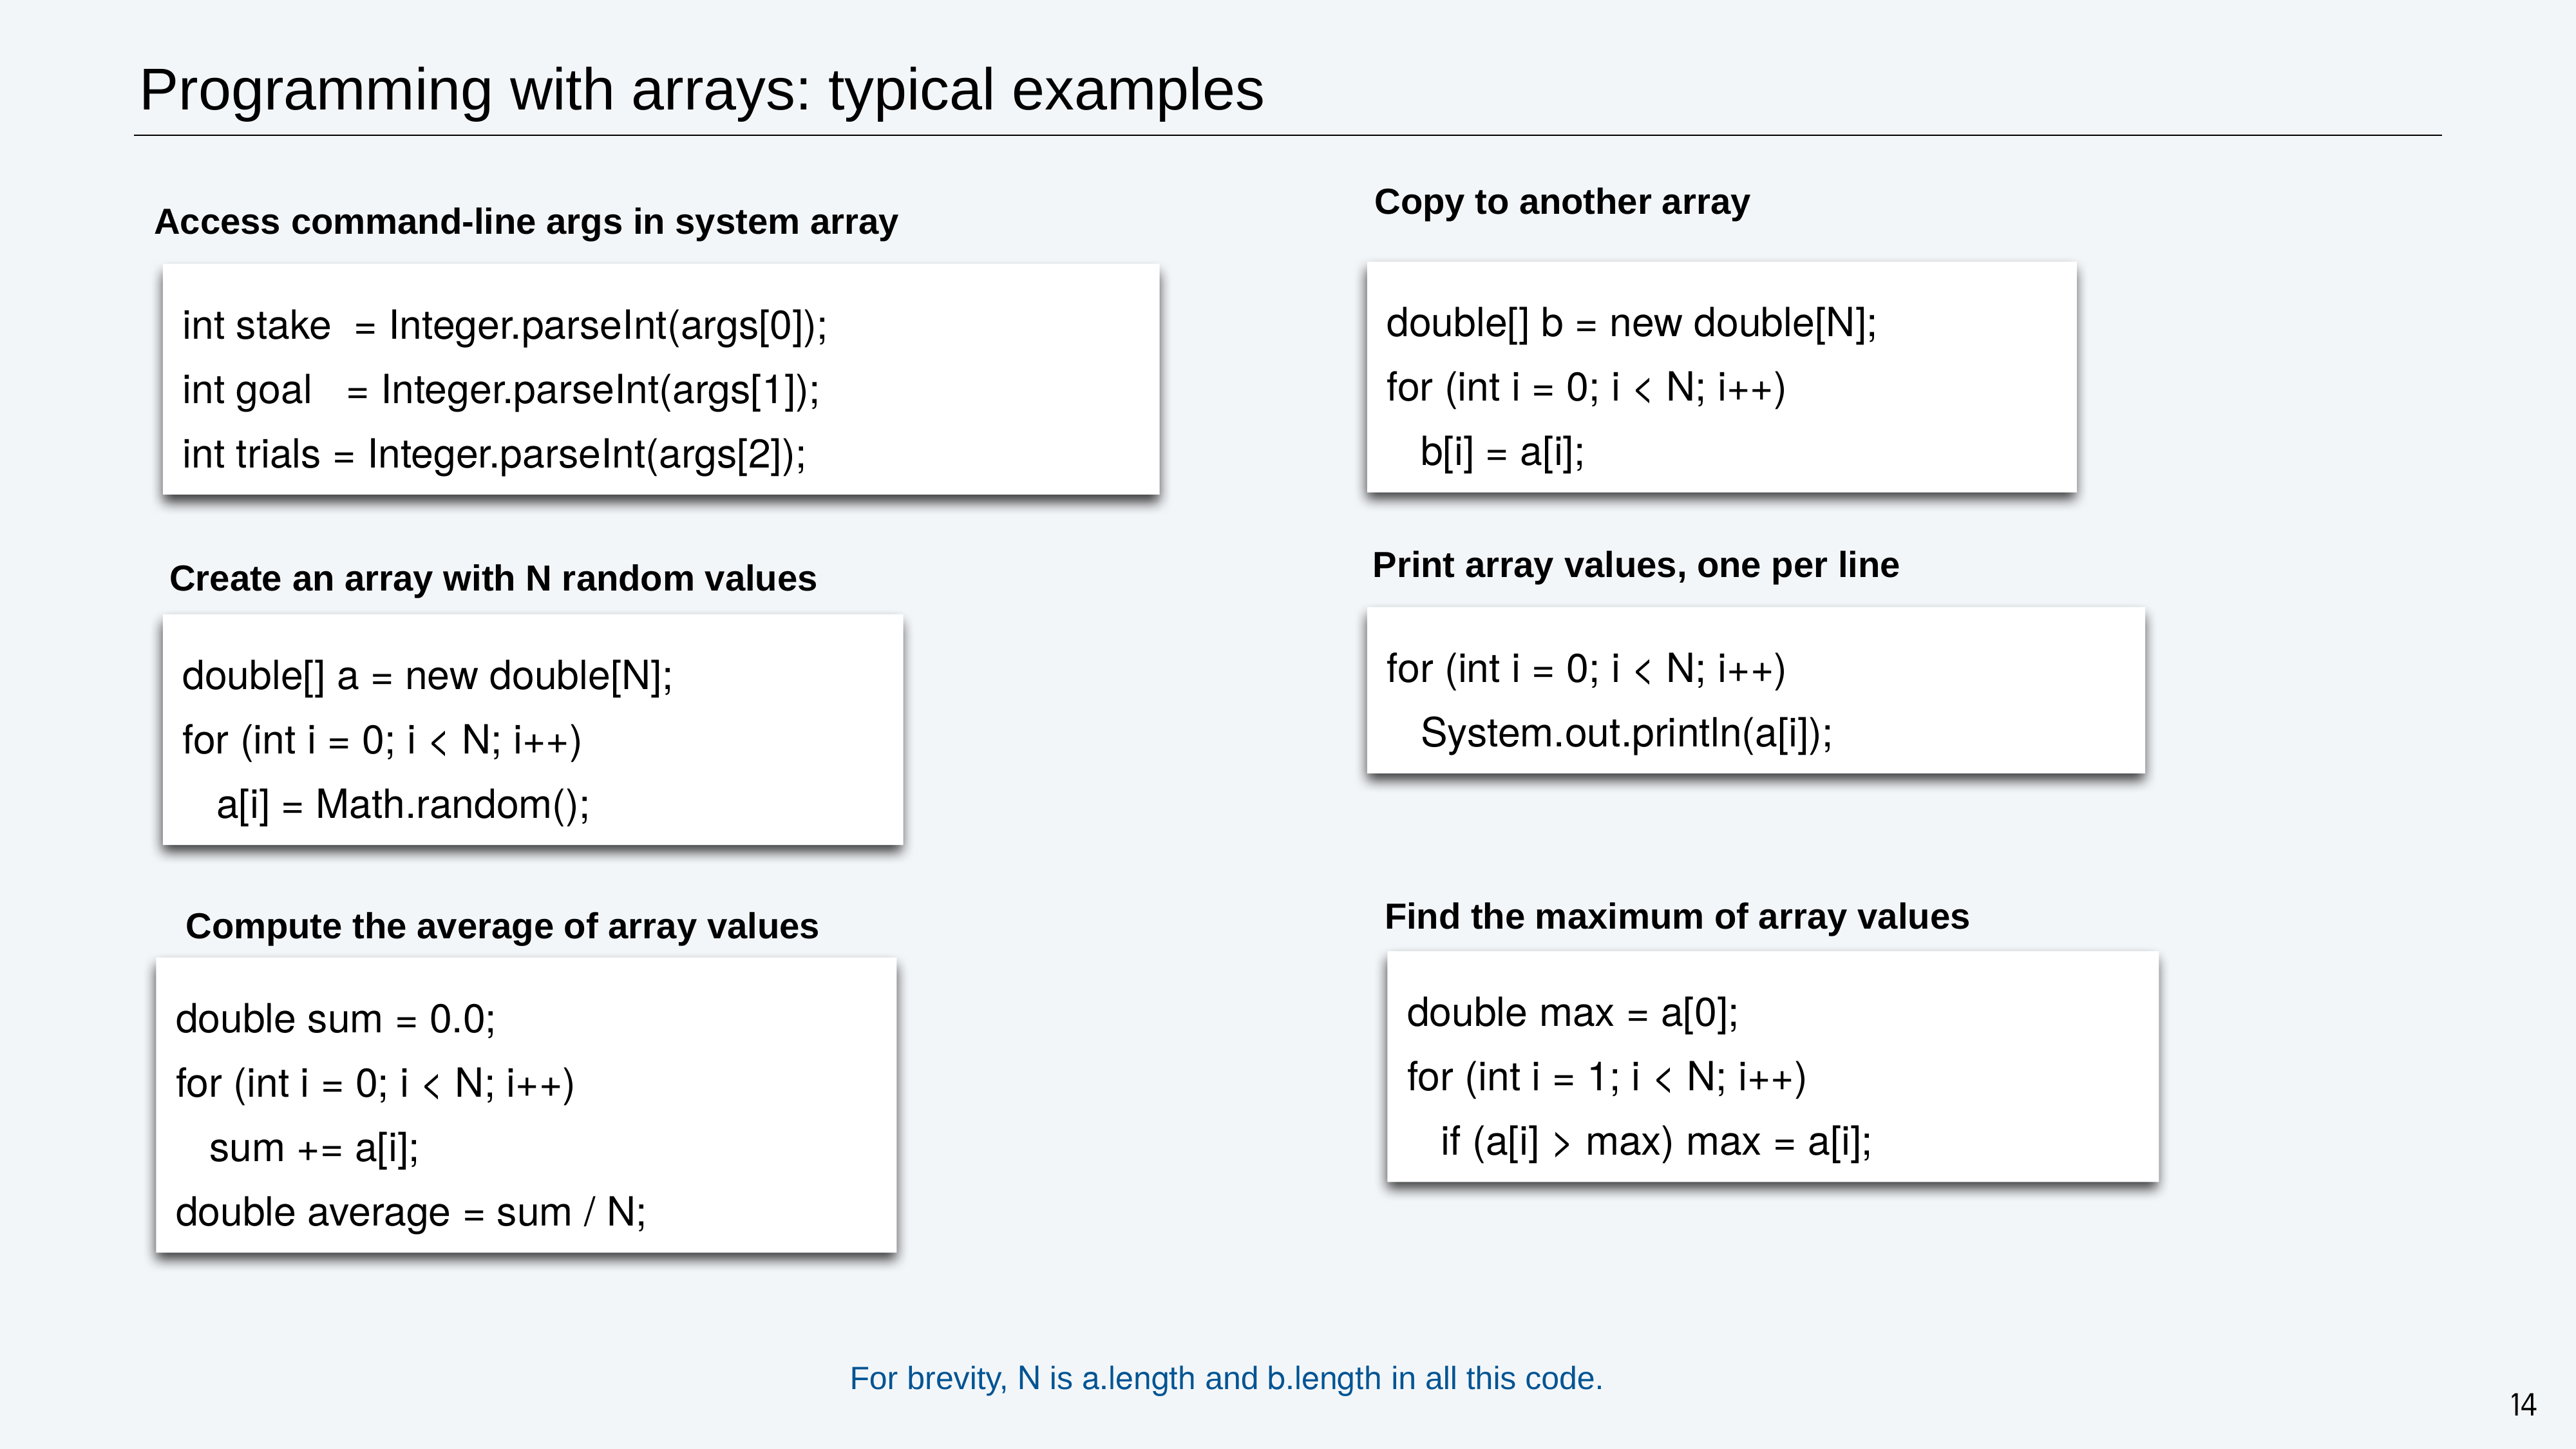

# Programming with arrays: typical examples
Copy to another array
double[] b = new double[N];
for (int i = 0; i < N; i++)
   b[i] = a[i];
Access command-line args in system array
int stake  = Integer.parseInt(args[0]);
int goal   = Integer.parseInt(args[1]);
int trials = Integer.parseInt(args[2]);
Print array values, one per line
for (int i = 0; i < N; i++)
   System.out.println(a[i]);
Create an array with N random values
double[] a = new double[N];
for (int i = 0; i < N; i++)
   a[i] = Math.random();
Find the maximum of array values
double max = a[0];
for (int i = 1; i < N; i++)
   if (a[i] > max) max = a[i];
Compute the average of array values
double sum = 0.0;
for (int i = 0; i < N; i++)
   sum += a[i];
double average = sum / N;
For brevity, N is a.length and b.length in all this code.
14